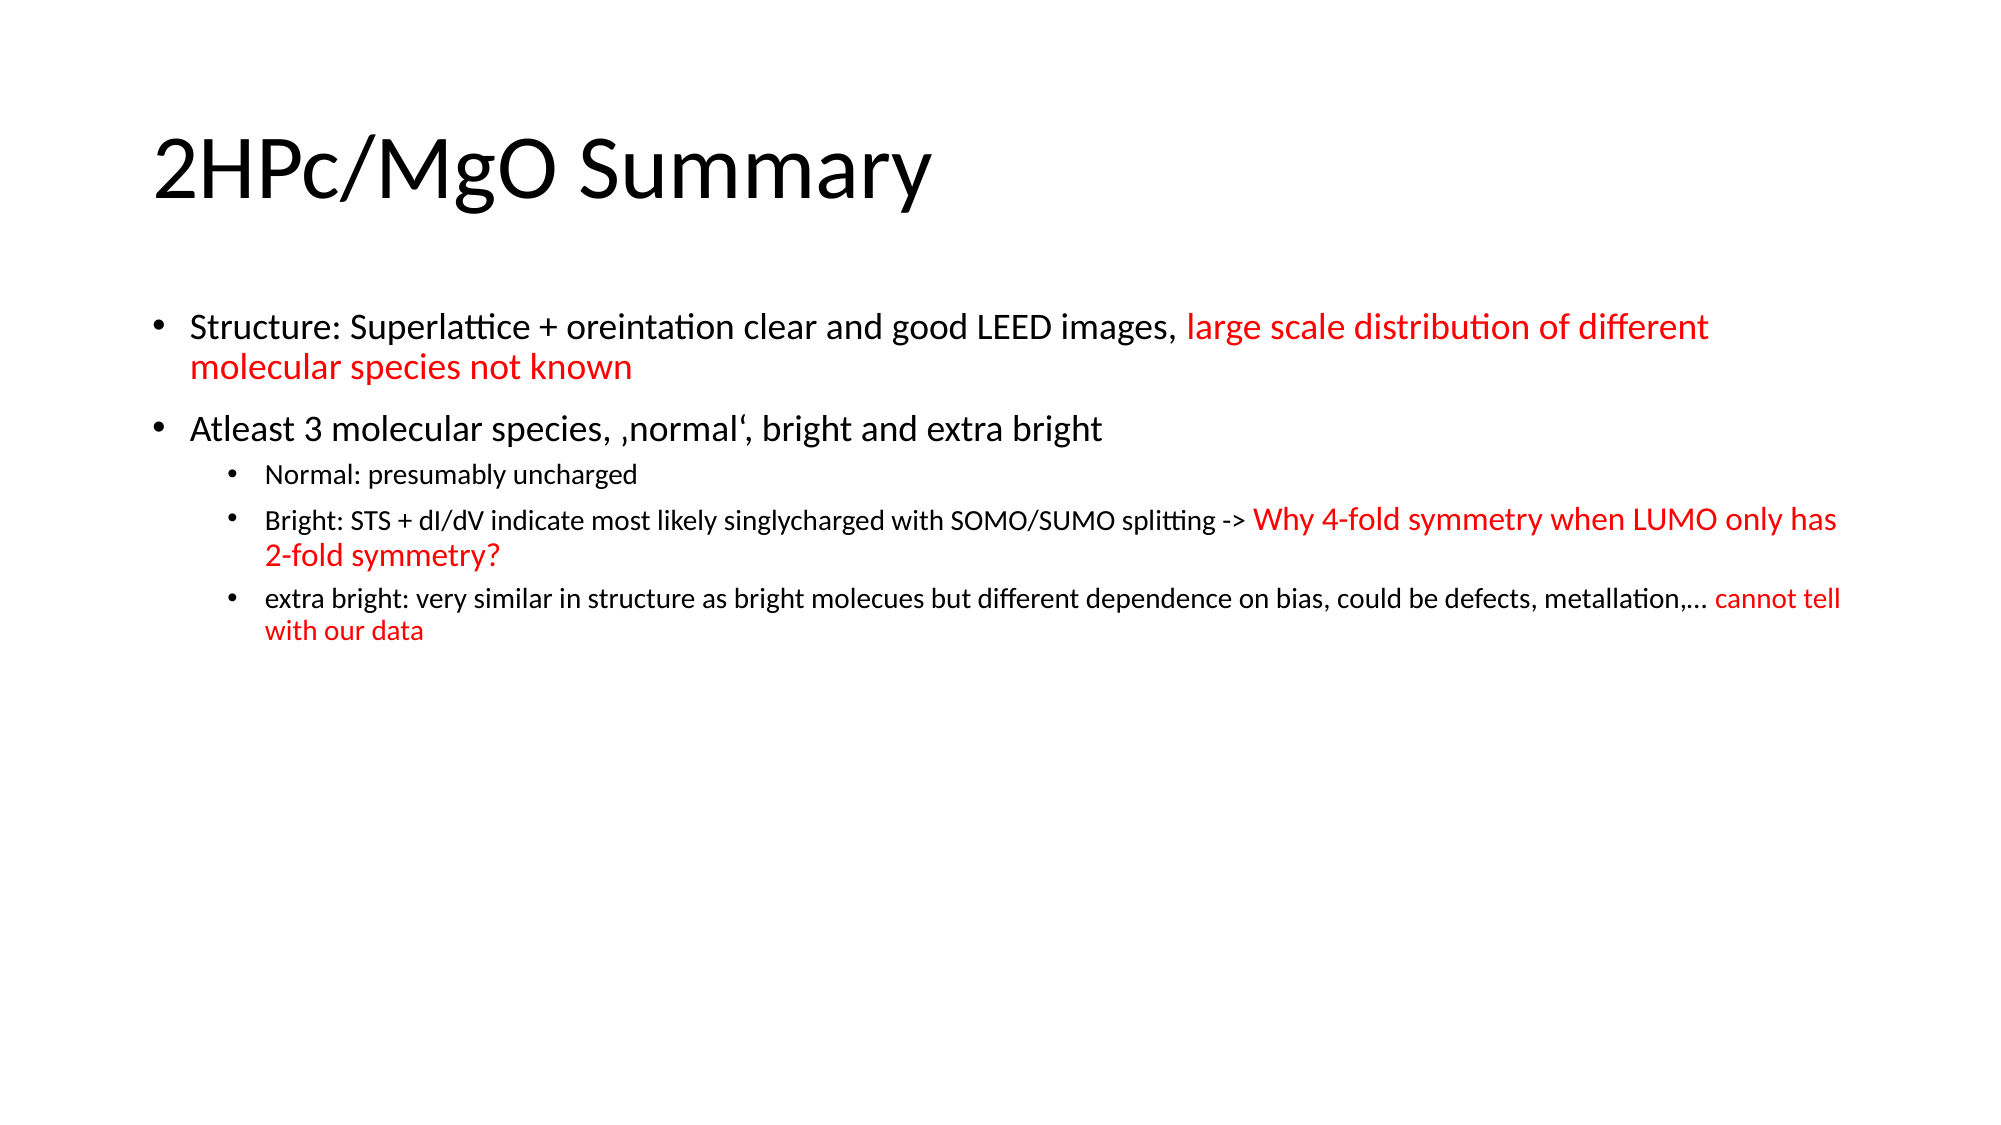

# 2HPc/MgO Summary
Structure: Superlattice + oreintation clear and good LEED images, large scale distribution of different molecular species not known
Atleast 3 molecular species, ‚normal‘, bright and extra bright
Normal: presumably uncharged
Bright: STS + dI/dV indicate most likely singlycharged with SOMO/SUMO splitting -> Why 4-fold symmetry when LUMO only has 2-fold symmetry?
extra bright: very similar in structure as bright molecues but different dependence on bias, could be defects, metallation,… cannot tell with our data